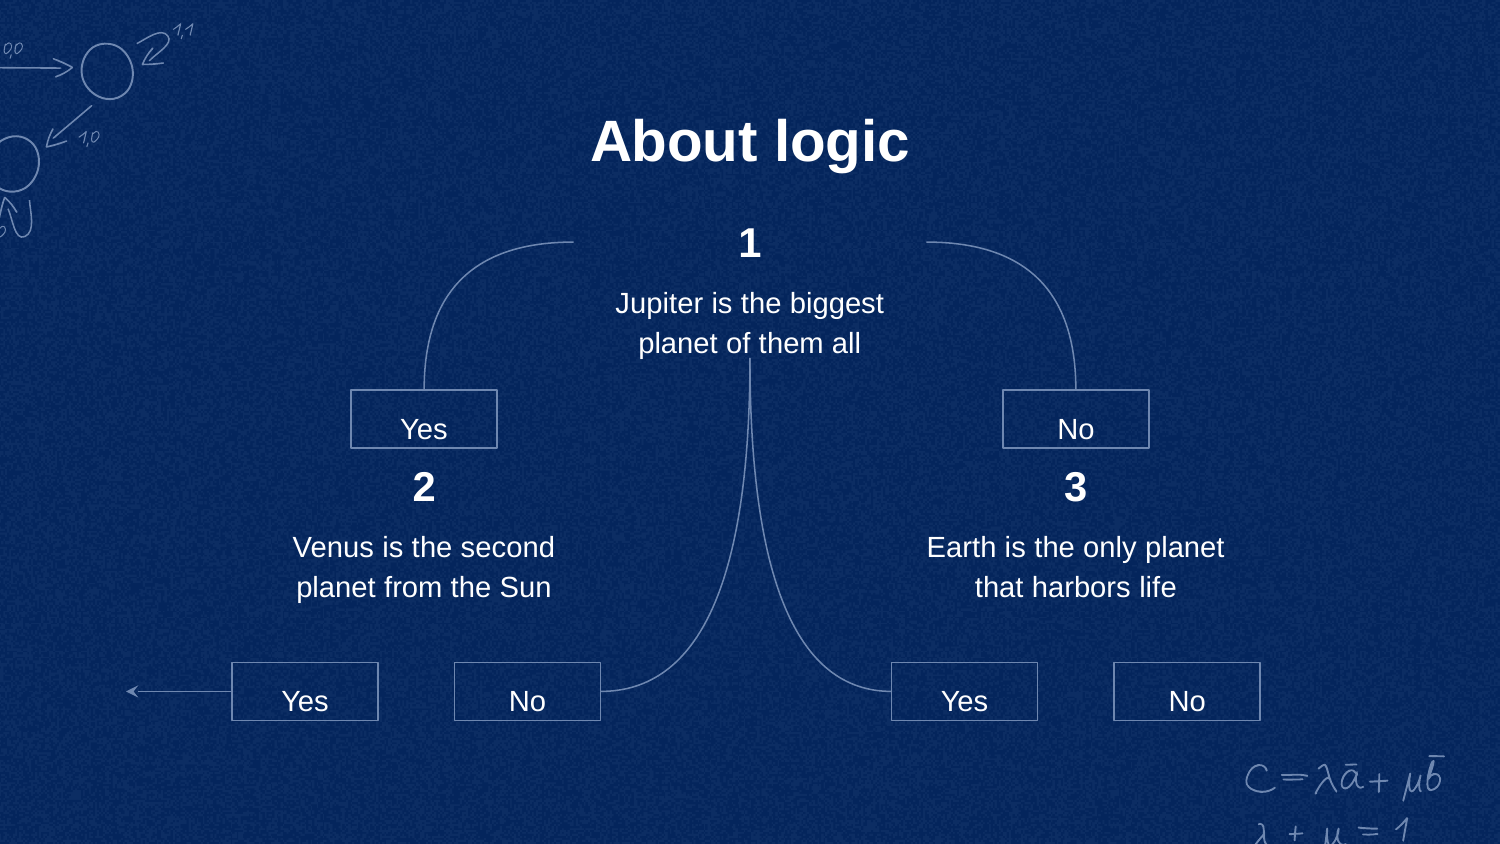

# About logic
1
Jupiter is the biggest planet of them all
Yes
No
2
3
Venus is the second planet from the Sun
Earth is the only planet that harbors life
Yes
No
Yes
No